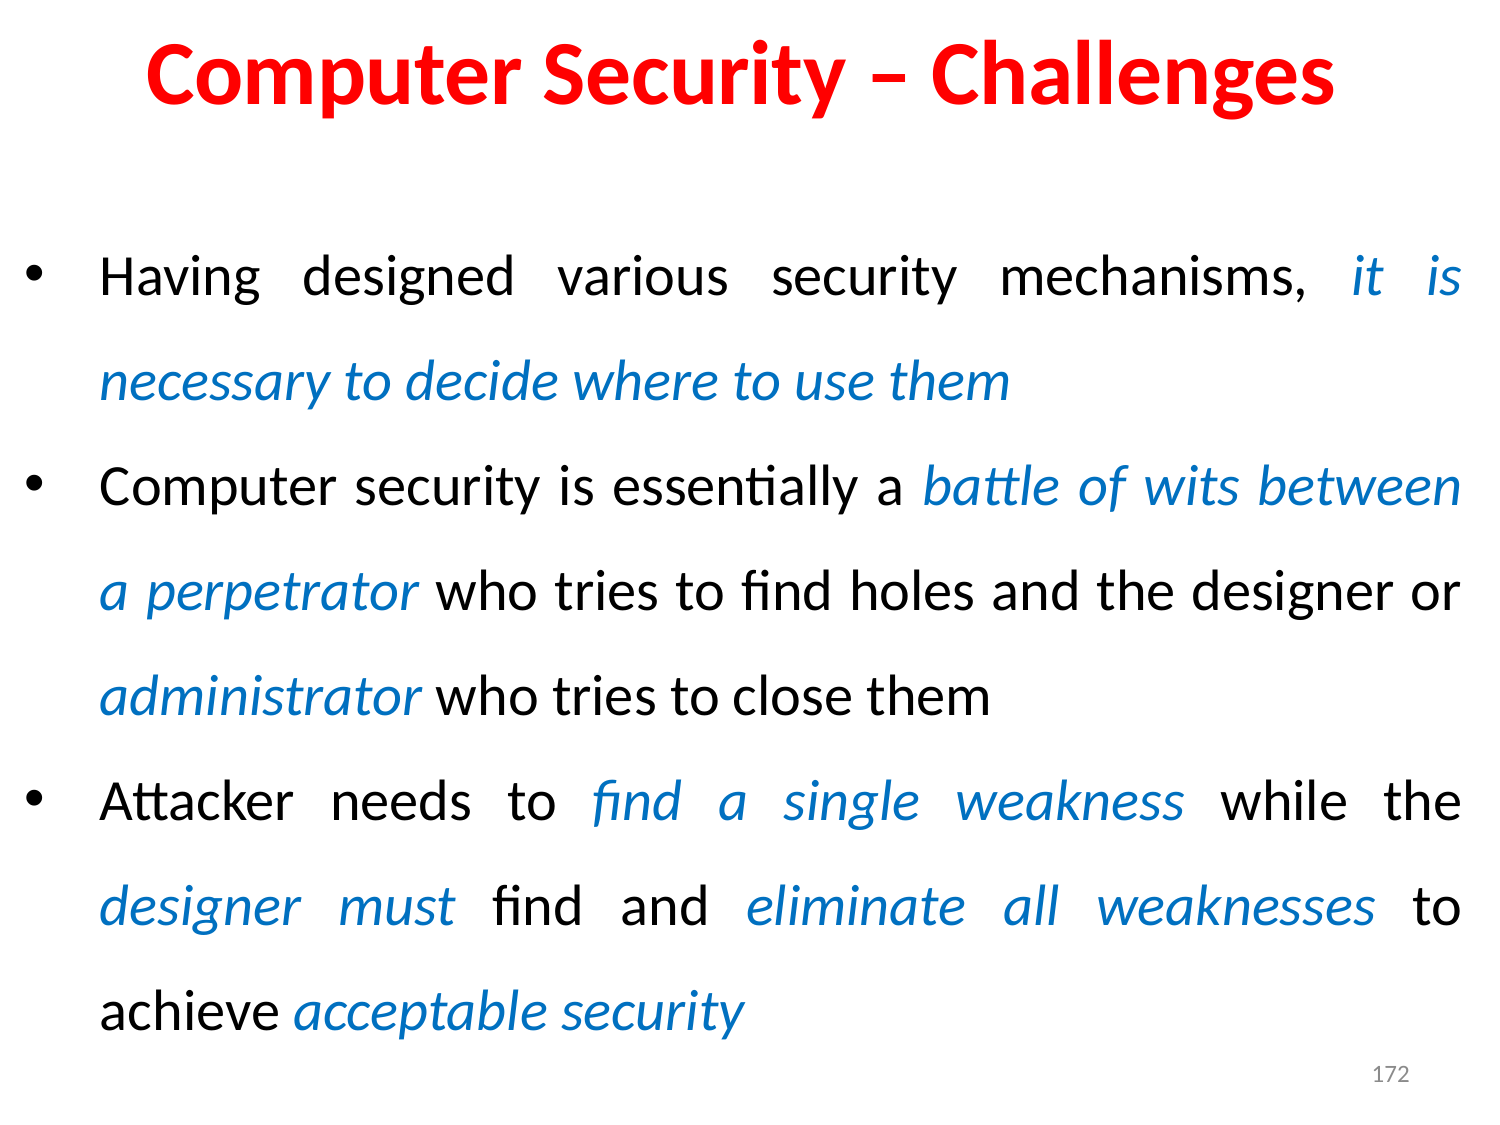

Computer Security – Challenges
Having designed various security mechanisms, it is necessary to decide where to use them
Computer security is essentially a battle of wits between a perpetrator who tries to find holes and the designer or administrator who tries to close them
Attacker needs to find a single weakness while the designer must find and eliminate all weaknesses to achieve acceptable security
172